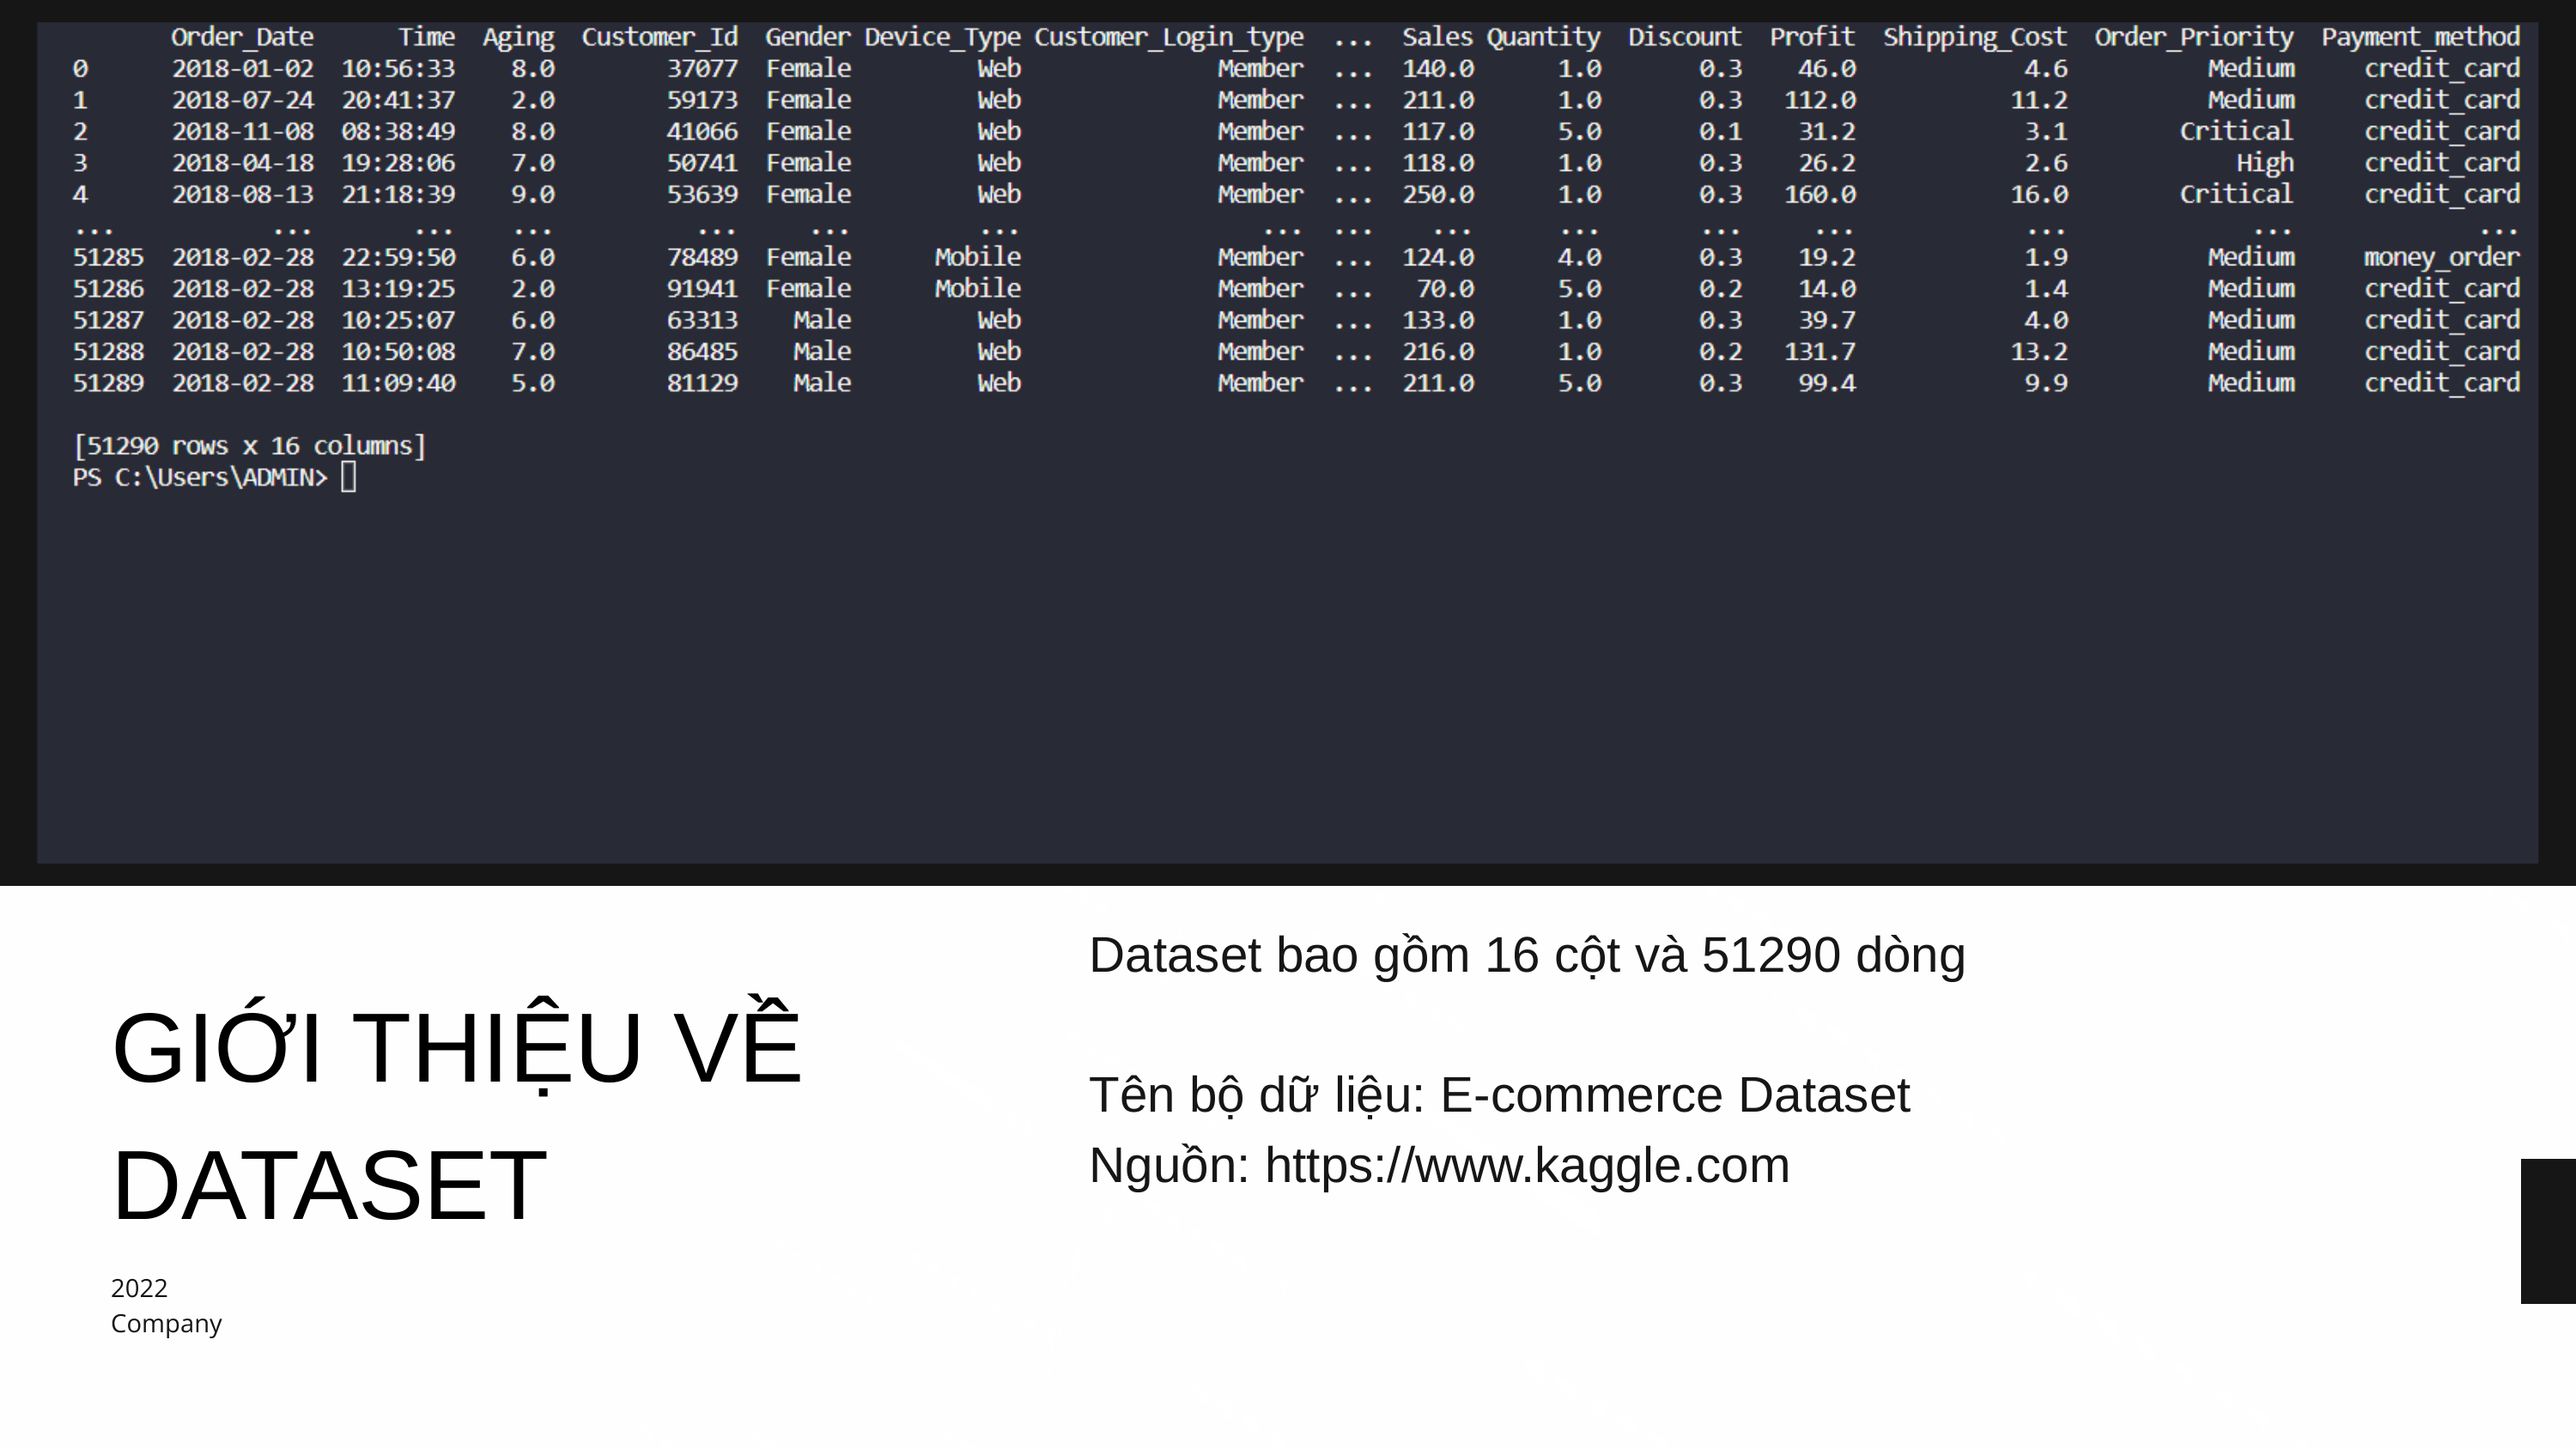

Dataset bao gồm 16 cột và 51290 dòng

Tên bộ dữ liệu: E-commerce Dataset
Nguồn: https://www.kaggle.com

GIỚI THIỆU VỀ DATASET

2022
Company